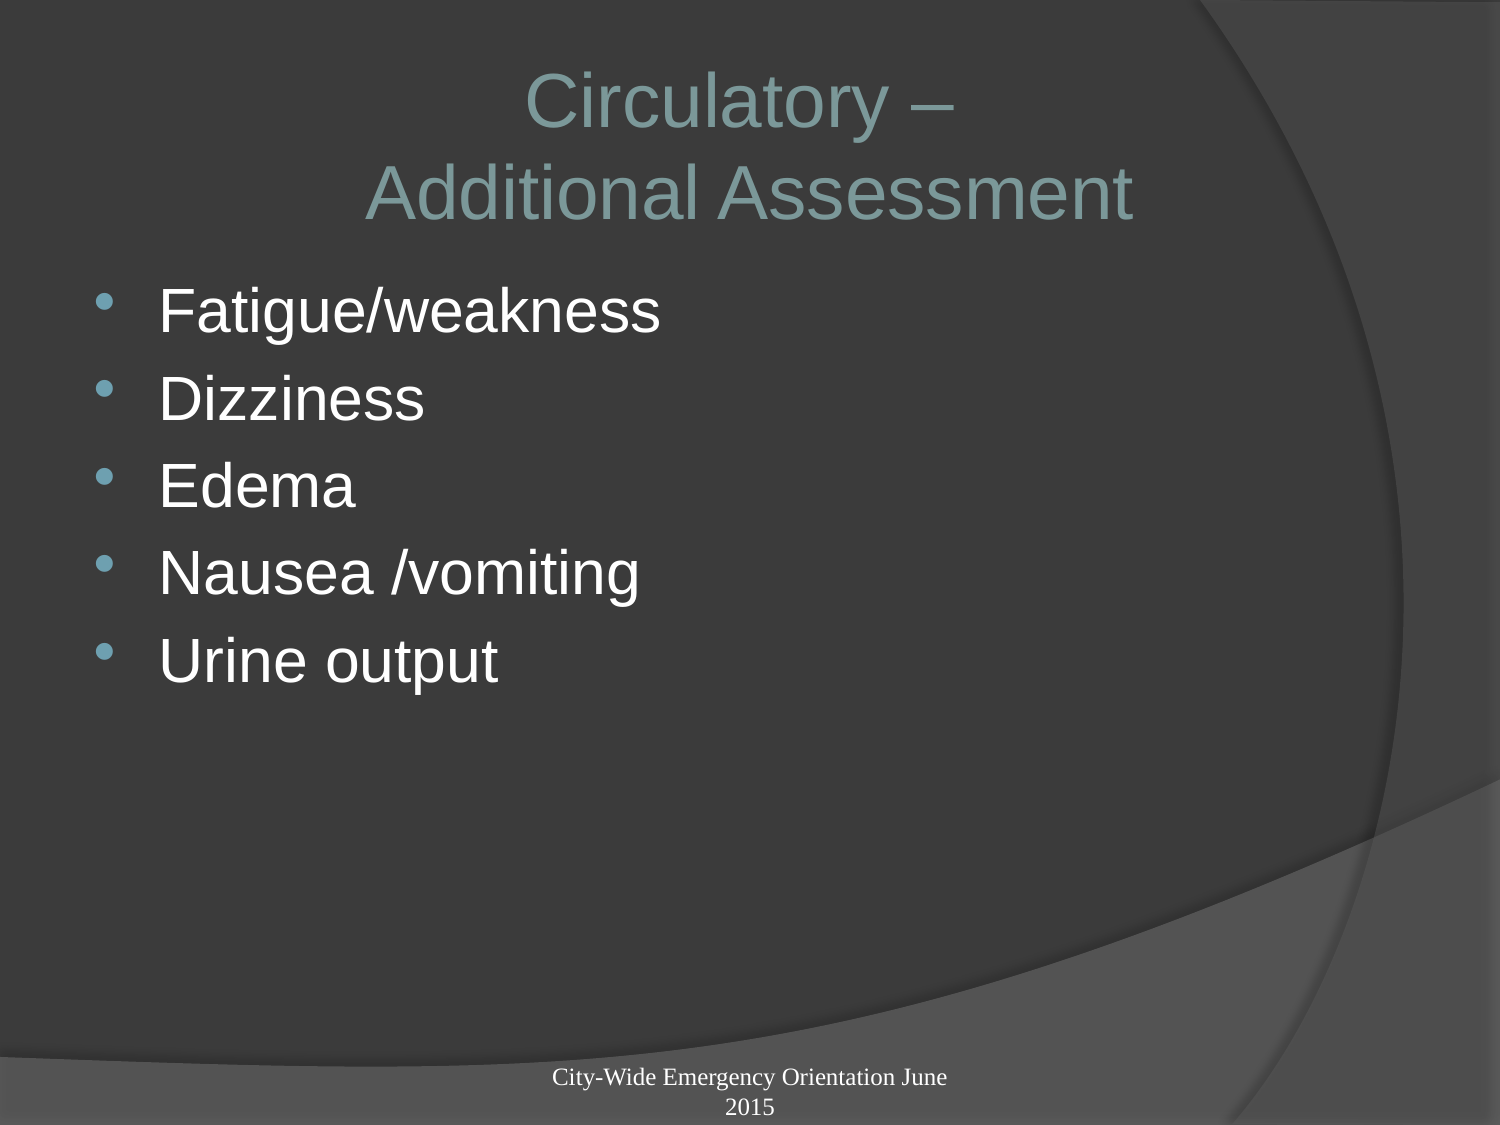

# Circulatory – Additional Assessment
Fatigue/weakness
Dizziness
Edema
Nausea /vomiting
Urine output

City-Wide Emergency Orientation June 2015